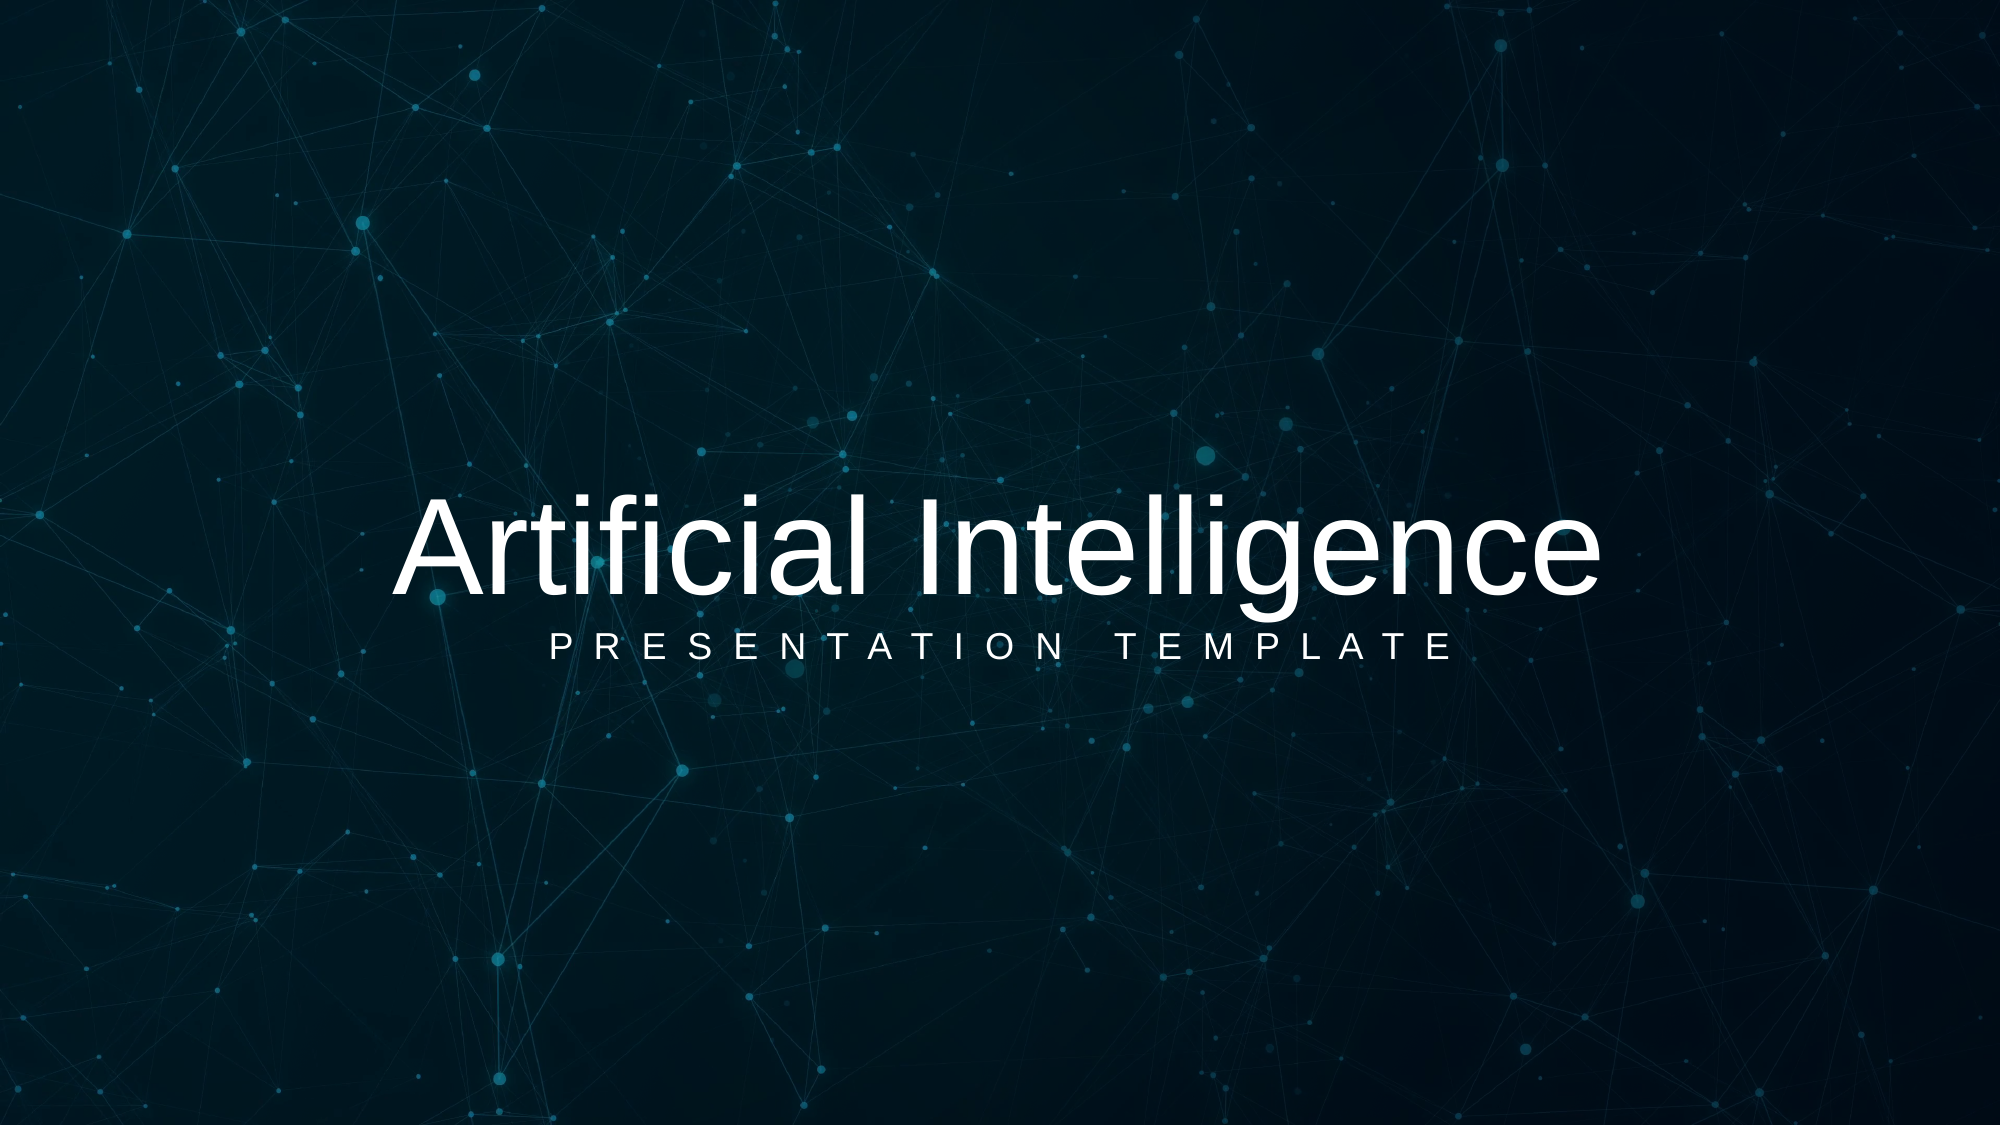

Artificial Intelligence
P  R  E  S  E  N  T  A  T  I  O  N     T  E  M  P  L  A  T  E